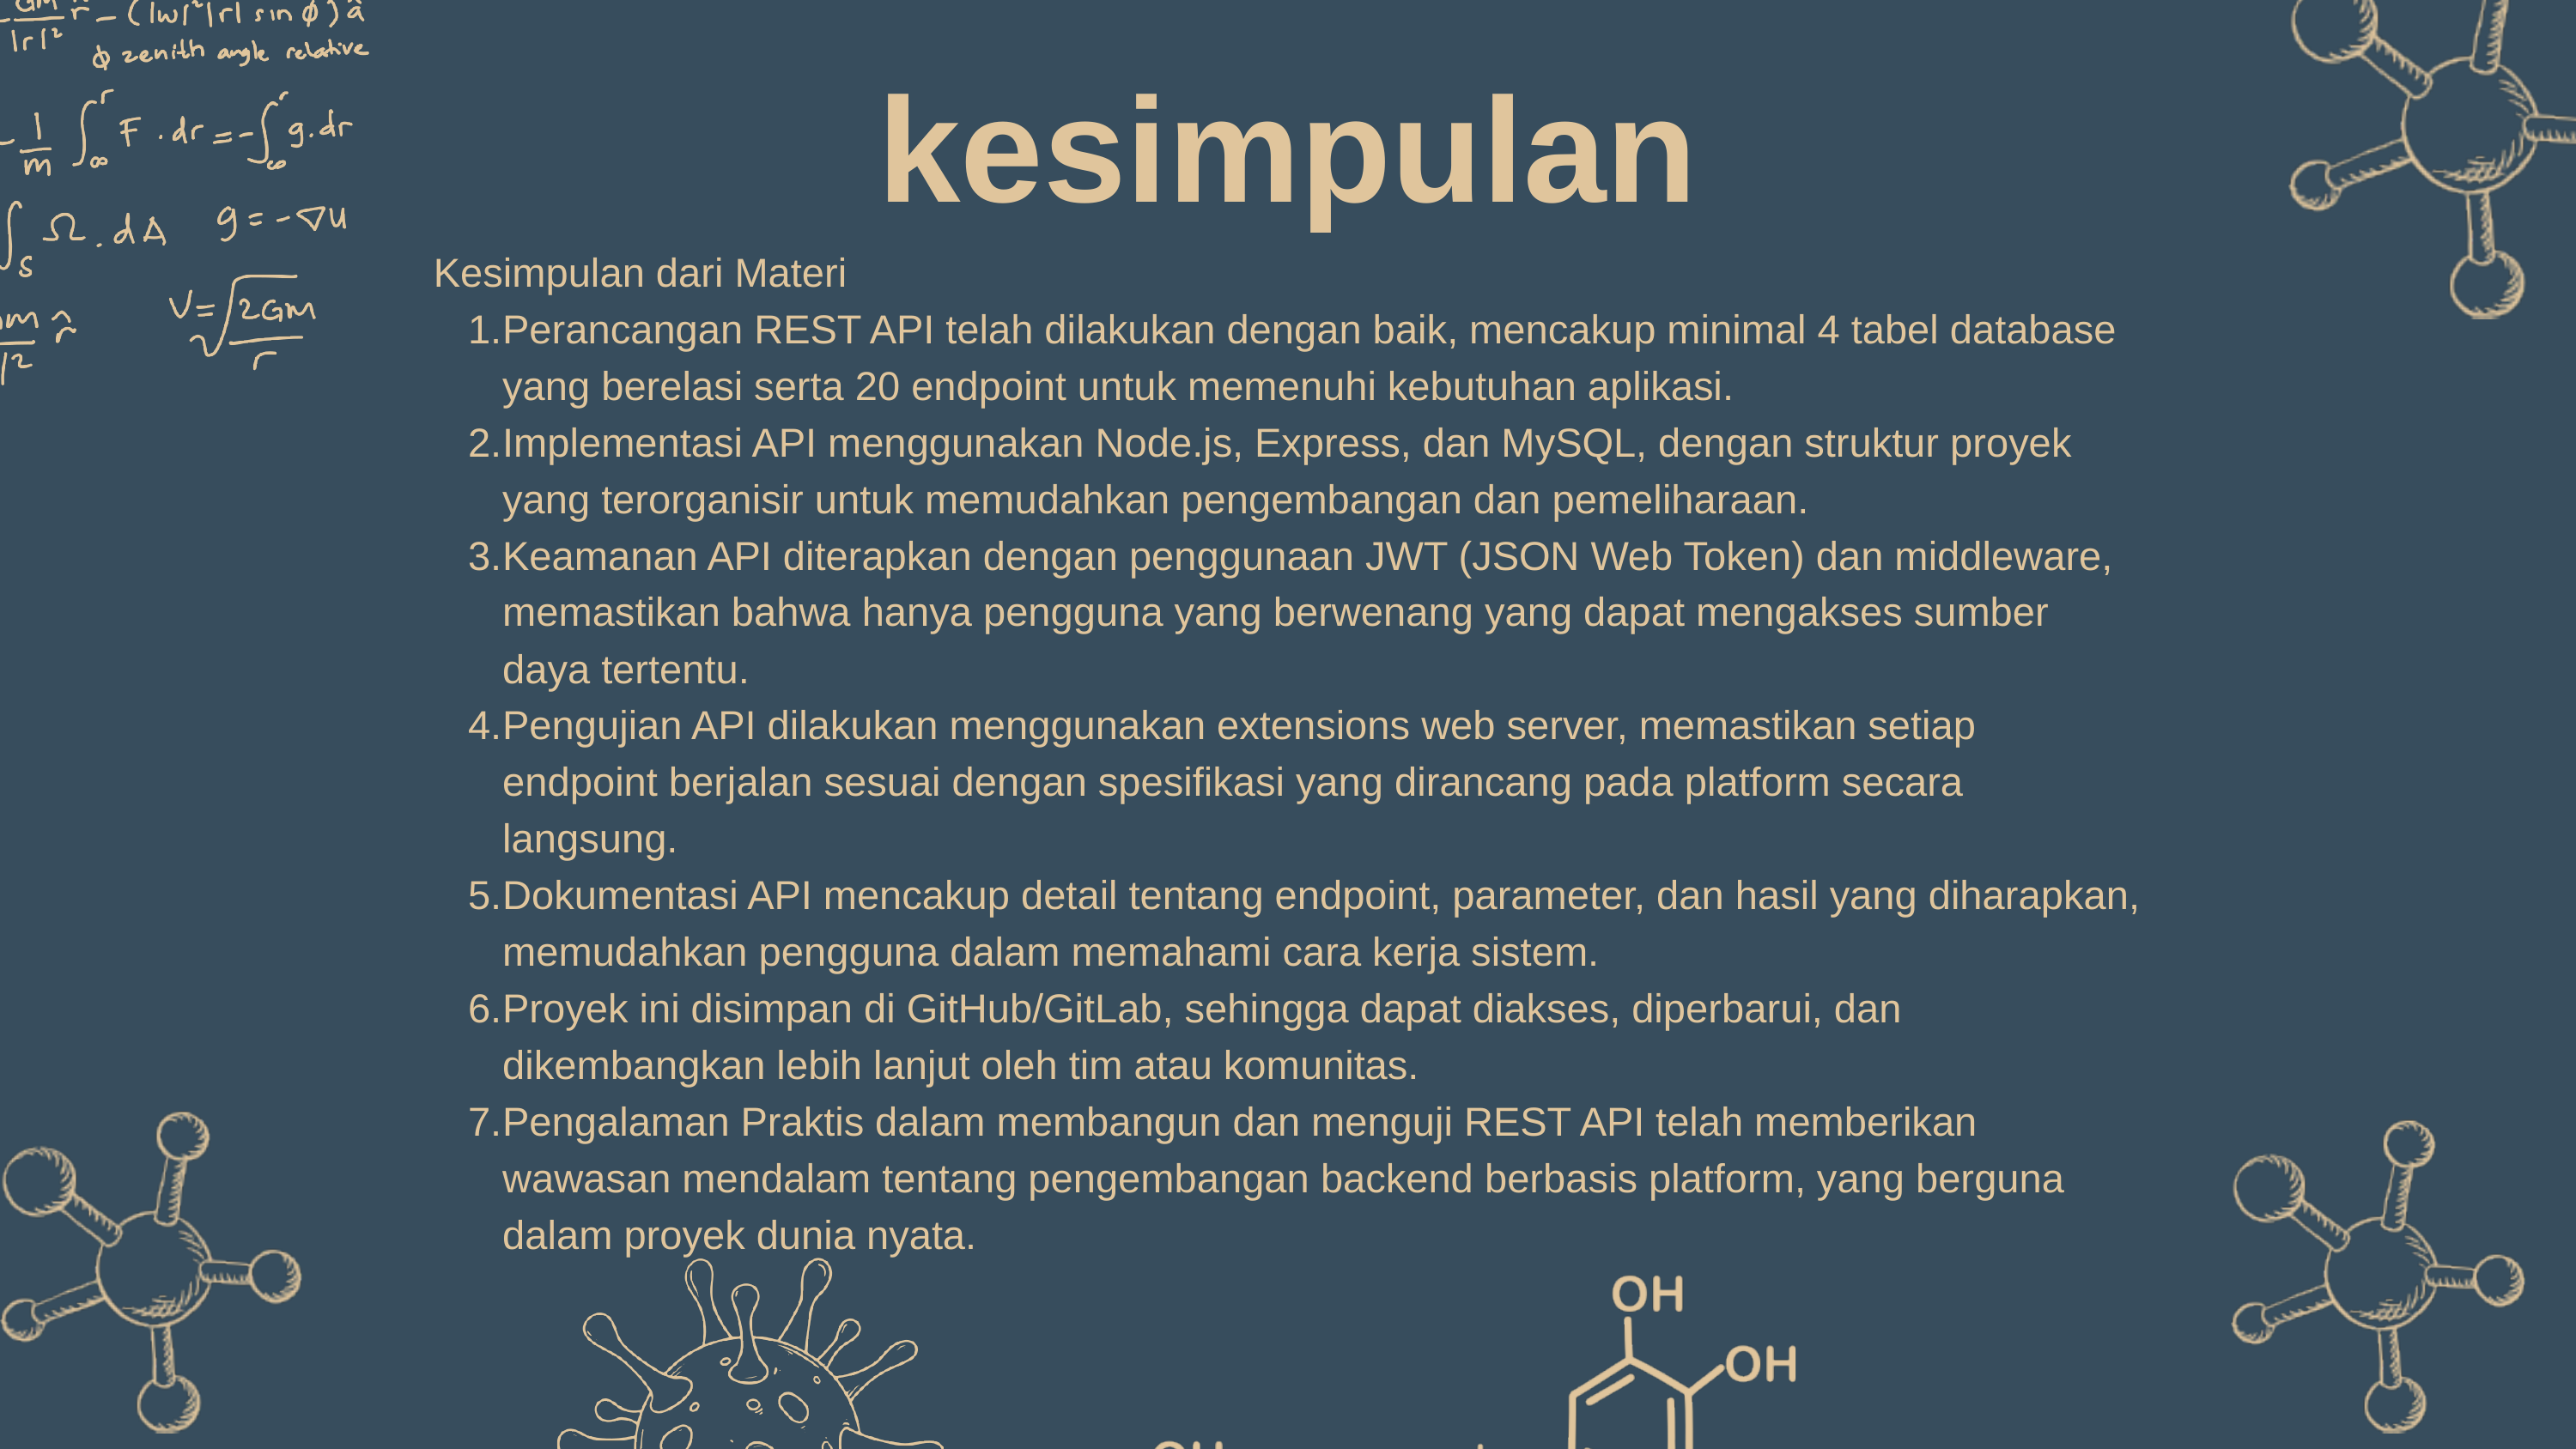

kesimpulan
Kesimpulan dari Materi
Perancangan REST API telah dilakukan dengan baik, mencakup minimal 4 tabel database yang berelasi serta 20 endpoint untuk memenuhi kebutuhan aplikasi.
Implementasi API menggunakan Node.js, Express, dan MySQL, dengan struktur proyek yang terorganisir untuk memudahkan pengembangan dan pemeliharaan.
Keamanan API diterapkan dengan penggunaan JWT (JSON Web Token) dan middleware, memastikan bahwa hanya pengguna yang berwenang yang dapat mengakses sumber daya tertentu.
Pengujian API dilakukan menggunakan extensions web server, memastikan setiap endpoint berjalan sesuai dengan spesifikasi yang dirancang pada platform secara langsung.
Dokumentasi API mencakup detail tentang endpoint, parameter, dan hasil yang diharapkan, memudahkan pengguna dalam memahami cara kerja sistem.
Proyek ini disimpan di GitHub/GitLab, sehingga dapat diakses, diperbarui, dan dikembangkan lebih lanjut oleh tim atau komunitas.
Pengalaman Praktis dalam membangun dan menguji REST API telah memberikan wawasan mendalam tentang pengembangan backend berbasis platform, yang berguna dalam proyek dunia nyata.